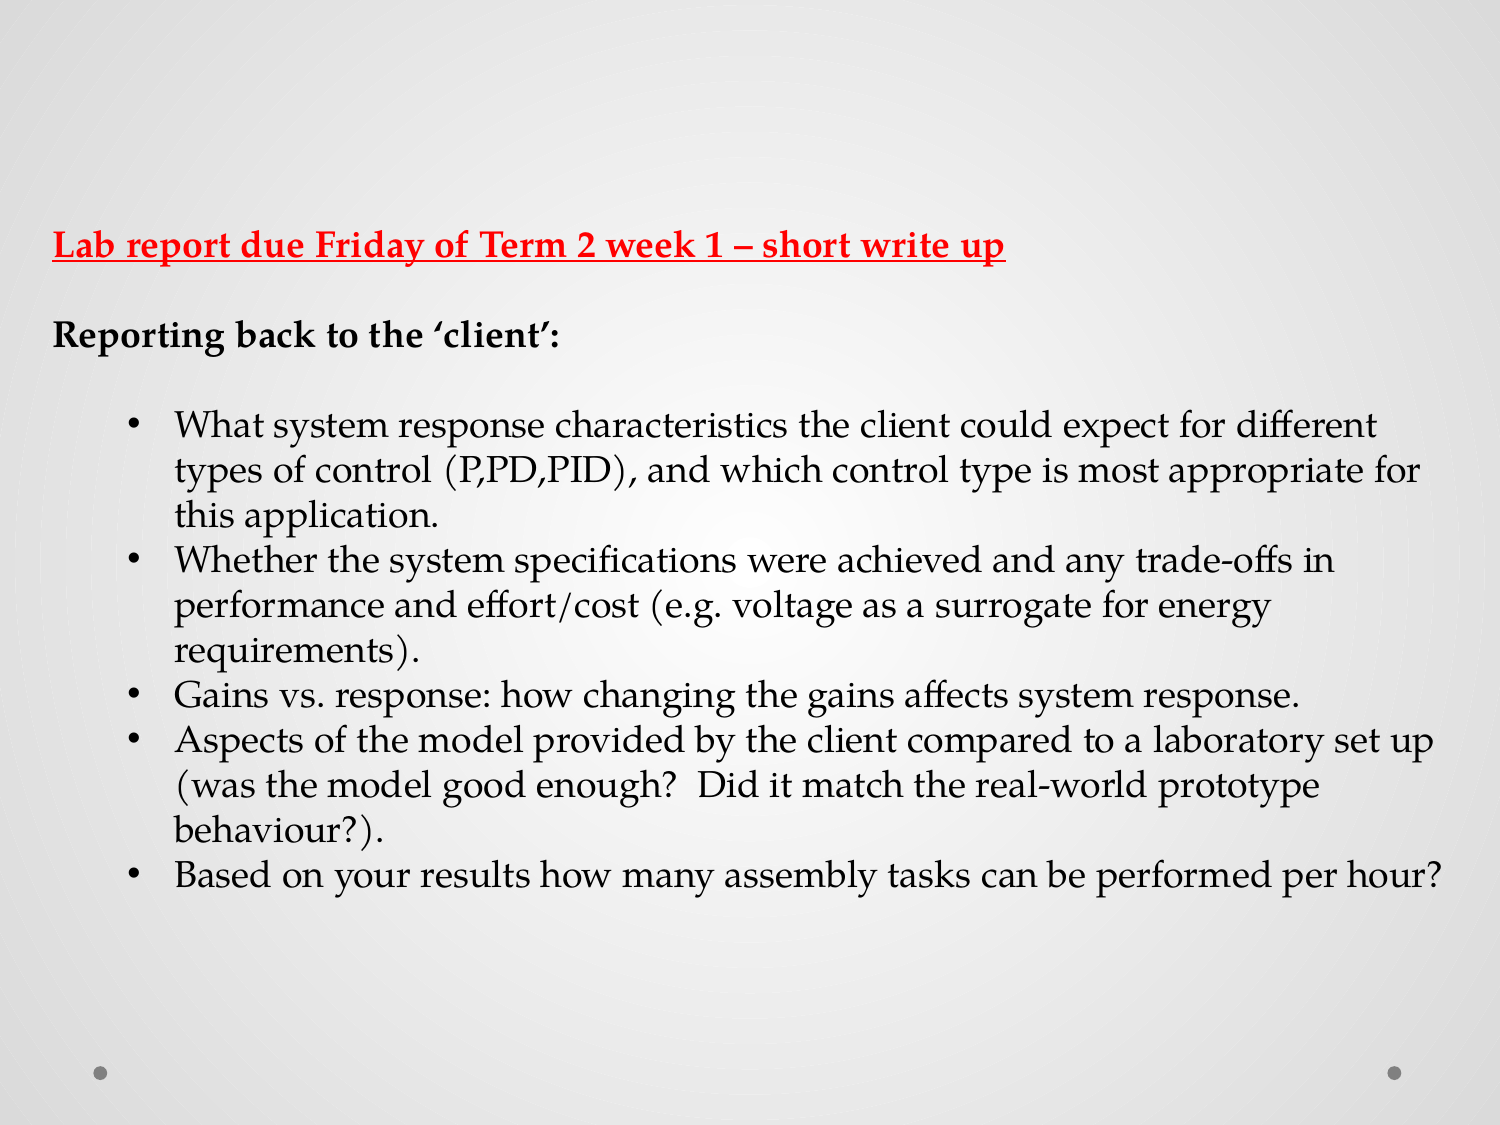

Lab report due Friday of Term 2 week 1 – short write up

Reporting back to the ‘client’:

What system response characteristics the client could expect for different types of control (P,PD,PID), and which control type is most appropriate for this application.
Whether the system specifications were achieved and any trade-offs in performance and effort/cost (e.g. voltage as a surrogate for energy requirements).
Gains vs. response: how changing the gains affects system response.
Aspects of the model provided by the client compared to a laboratory set up (was the model good enough?  Did it match the real-world prototype behaviour?).
Based on your results how many assembly tasks can be performed per hour?